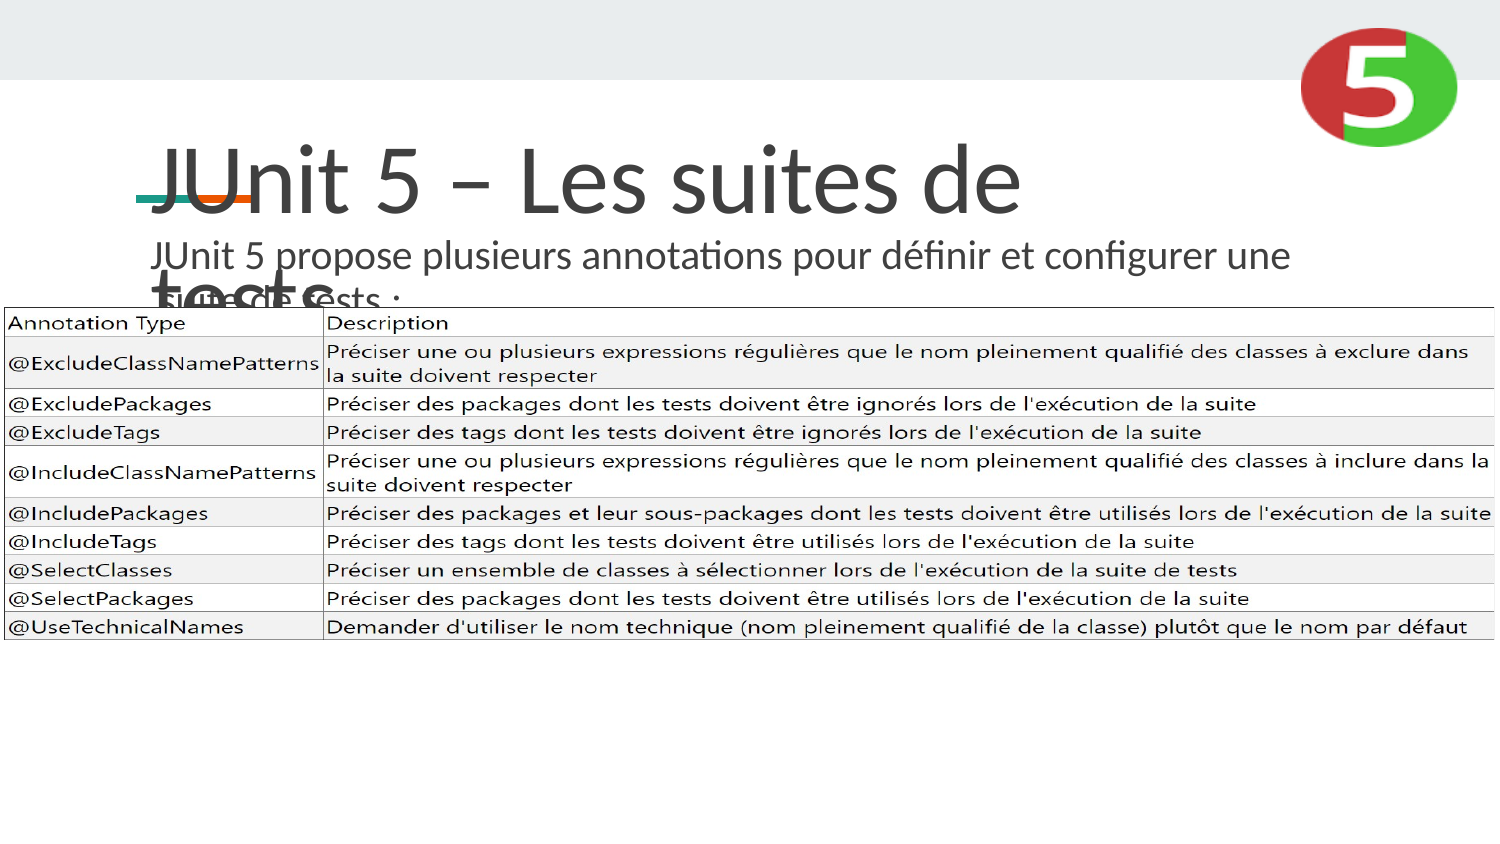

JUnit 5 – Les suites de tests
JUnit 5 propose plusieurs annotations pour définir et configurer une  suite de tests :

USINE LOGICIELLE - © DAVID PLANTROU - 2019